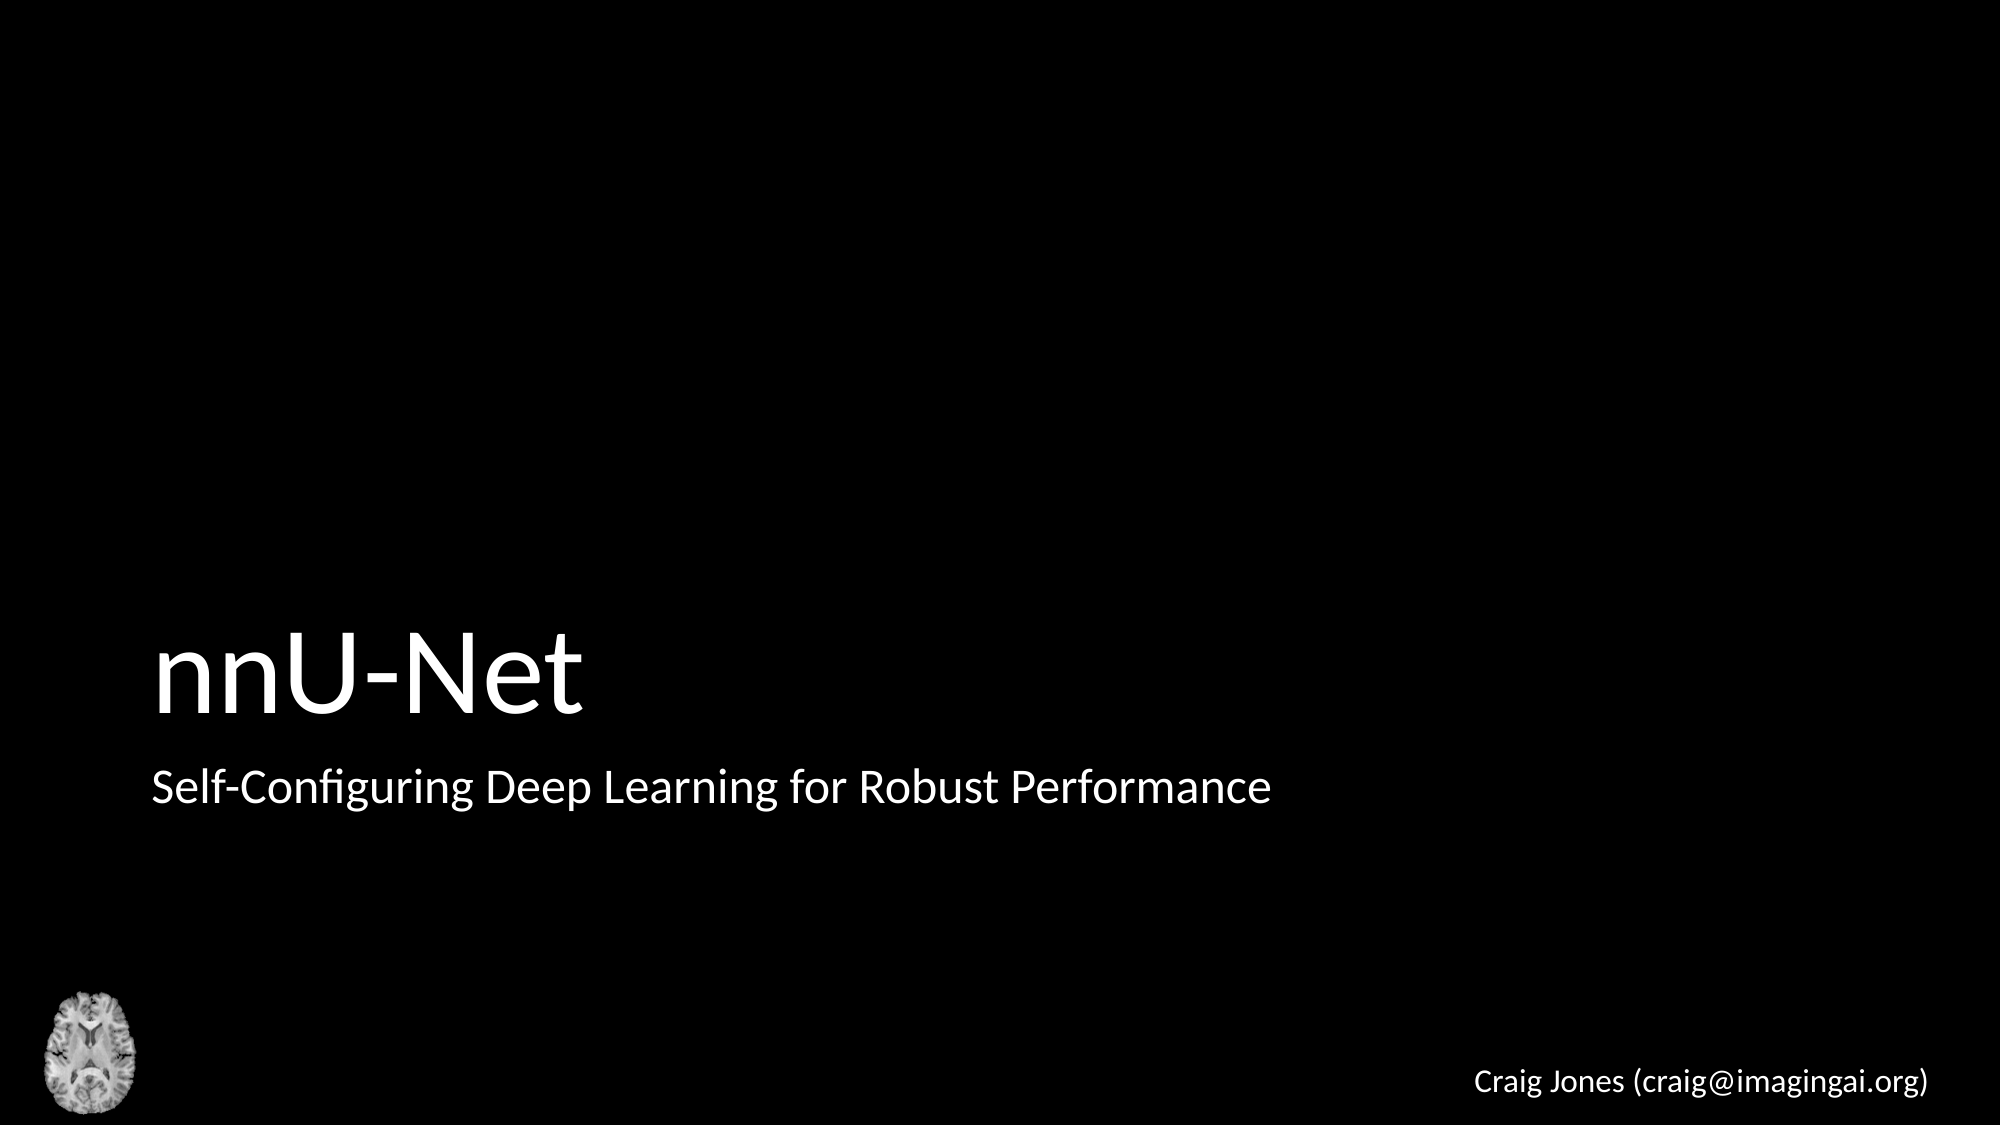

# nnU-Net
Self-Configuring Deep Learning for Robust Performance